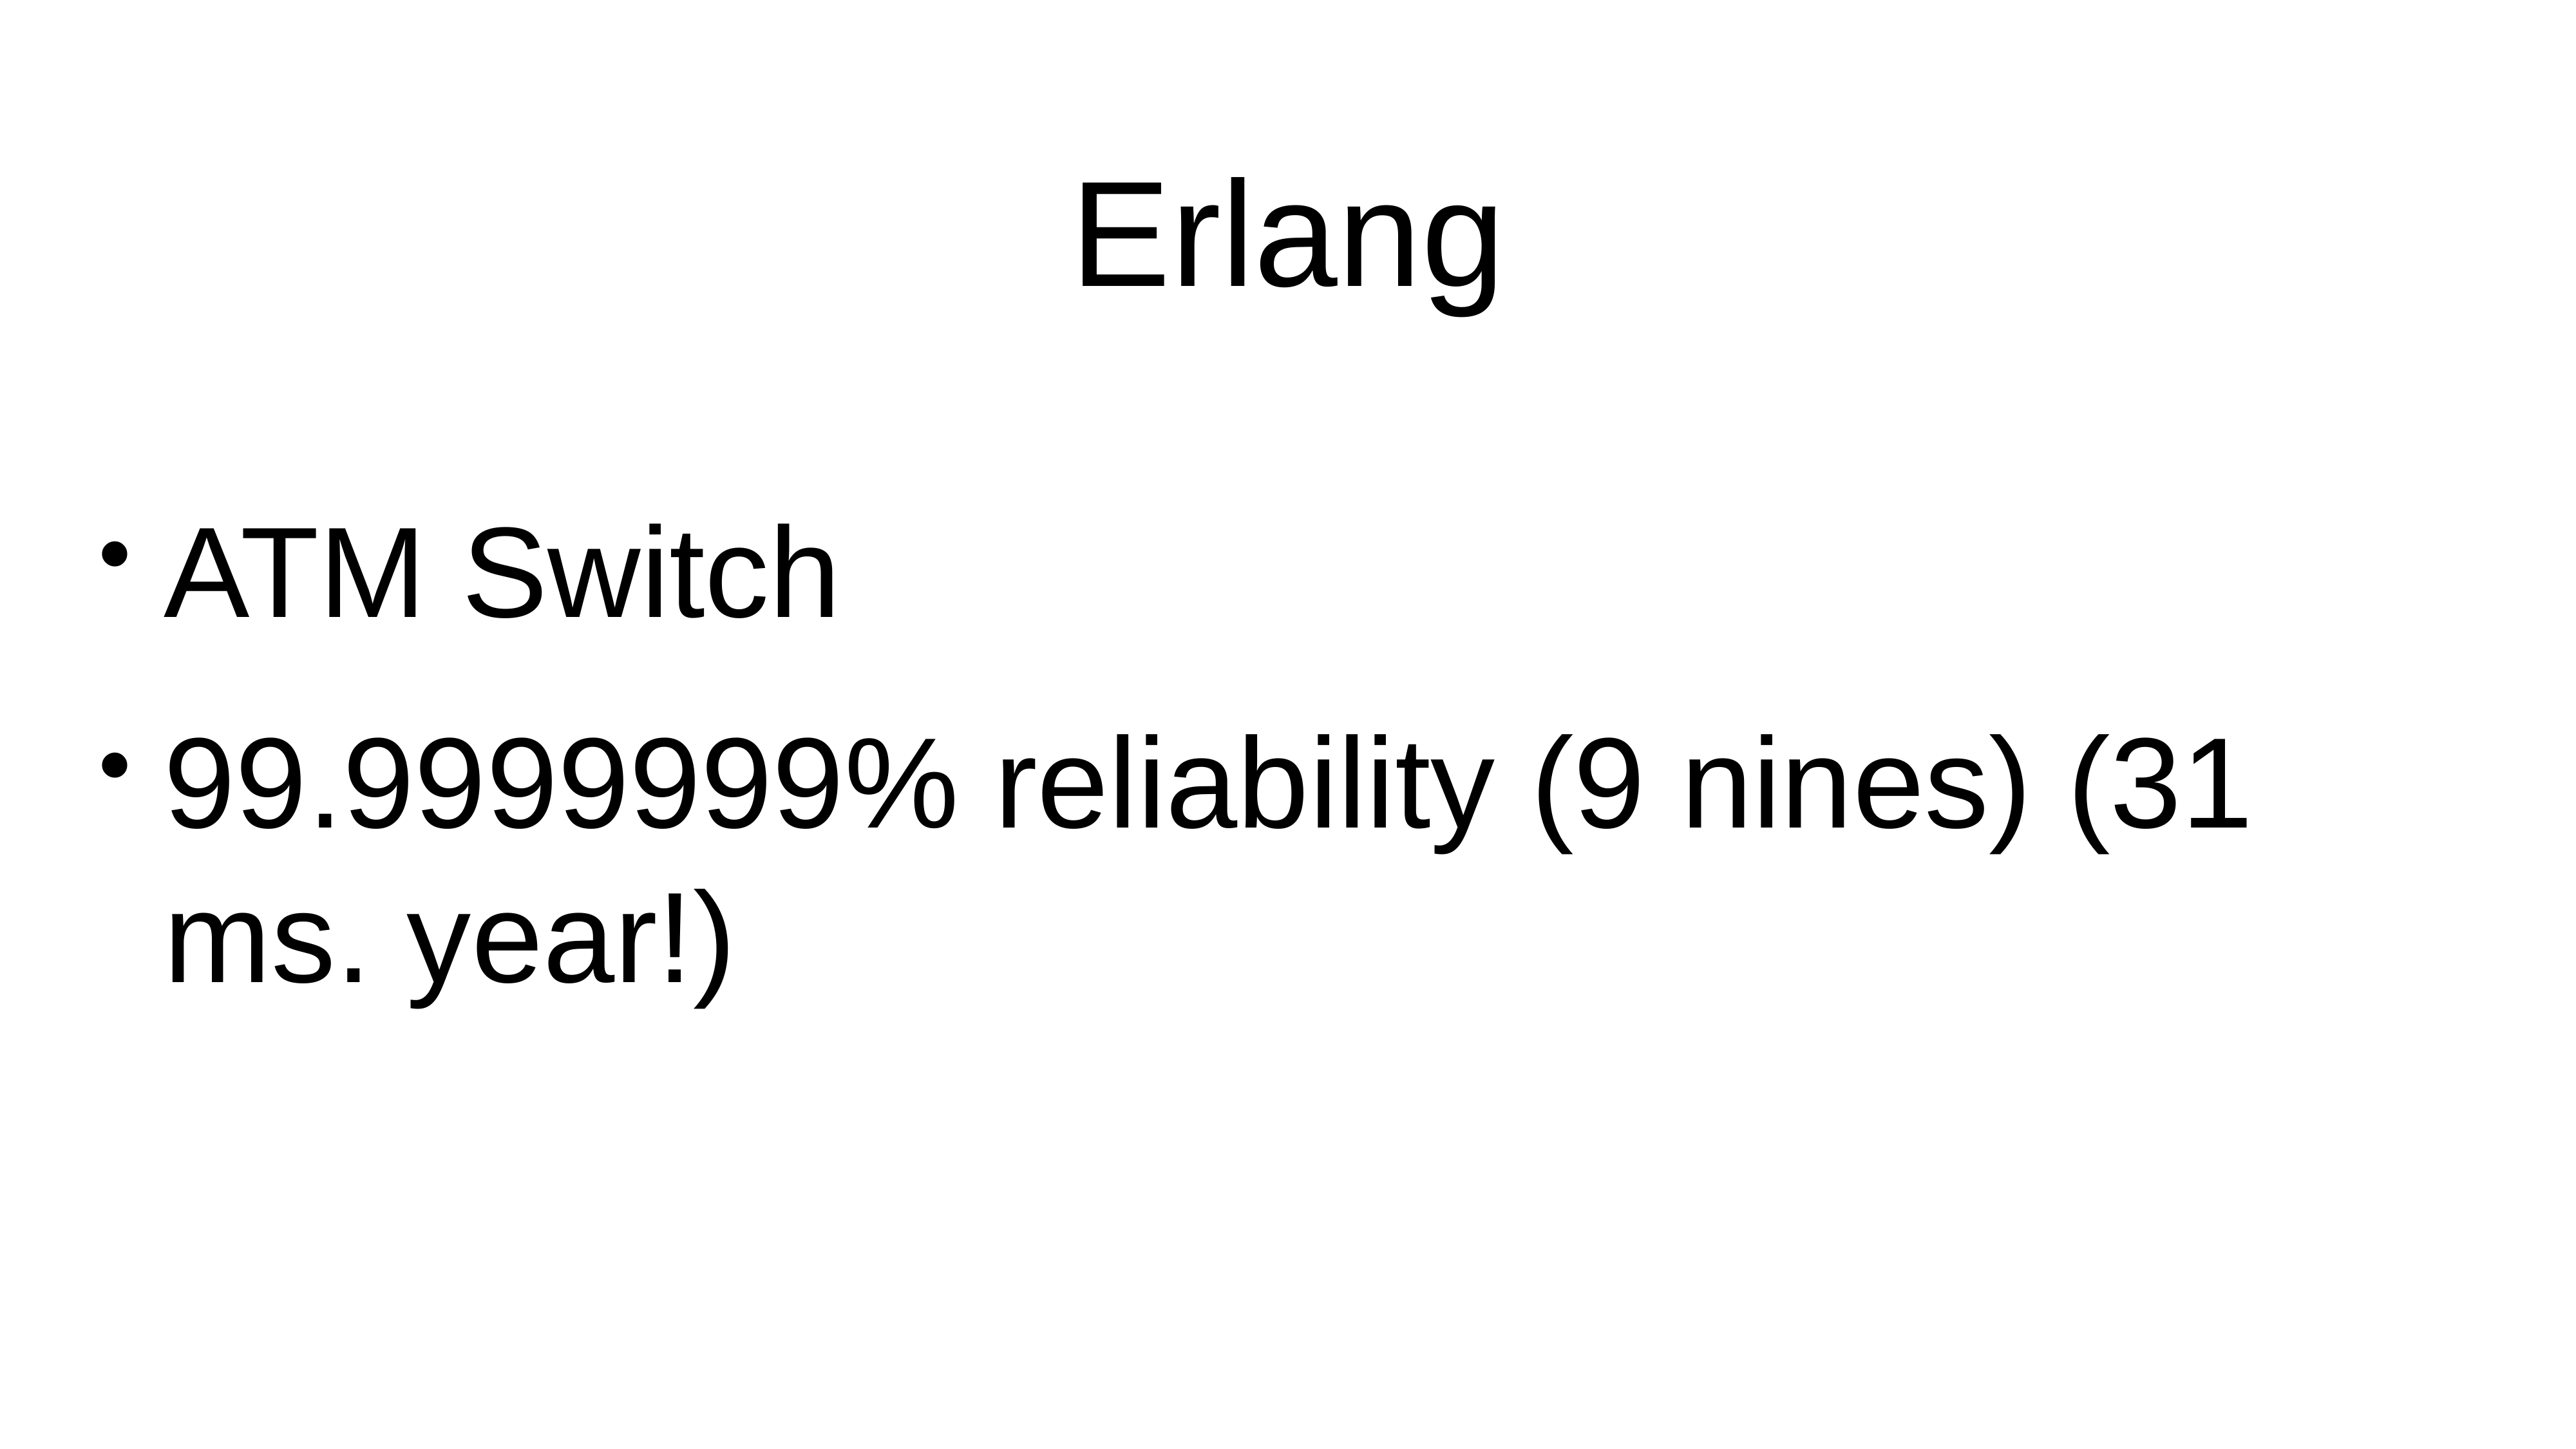

# Erlang
ATM Switch
99.9999999% reliability (9 nines) (31 ms. year!)